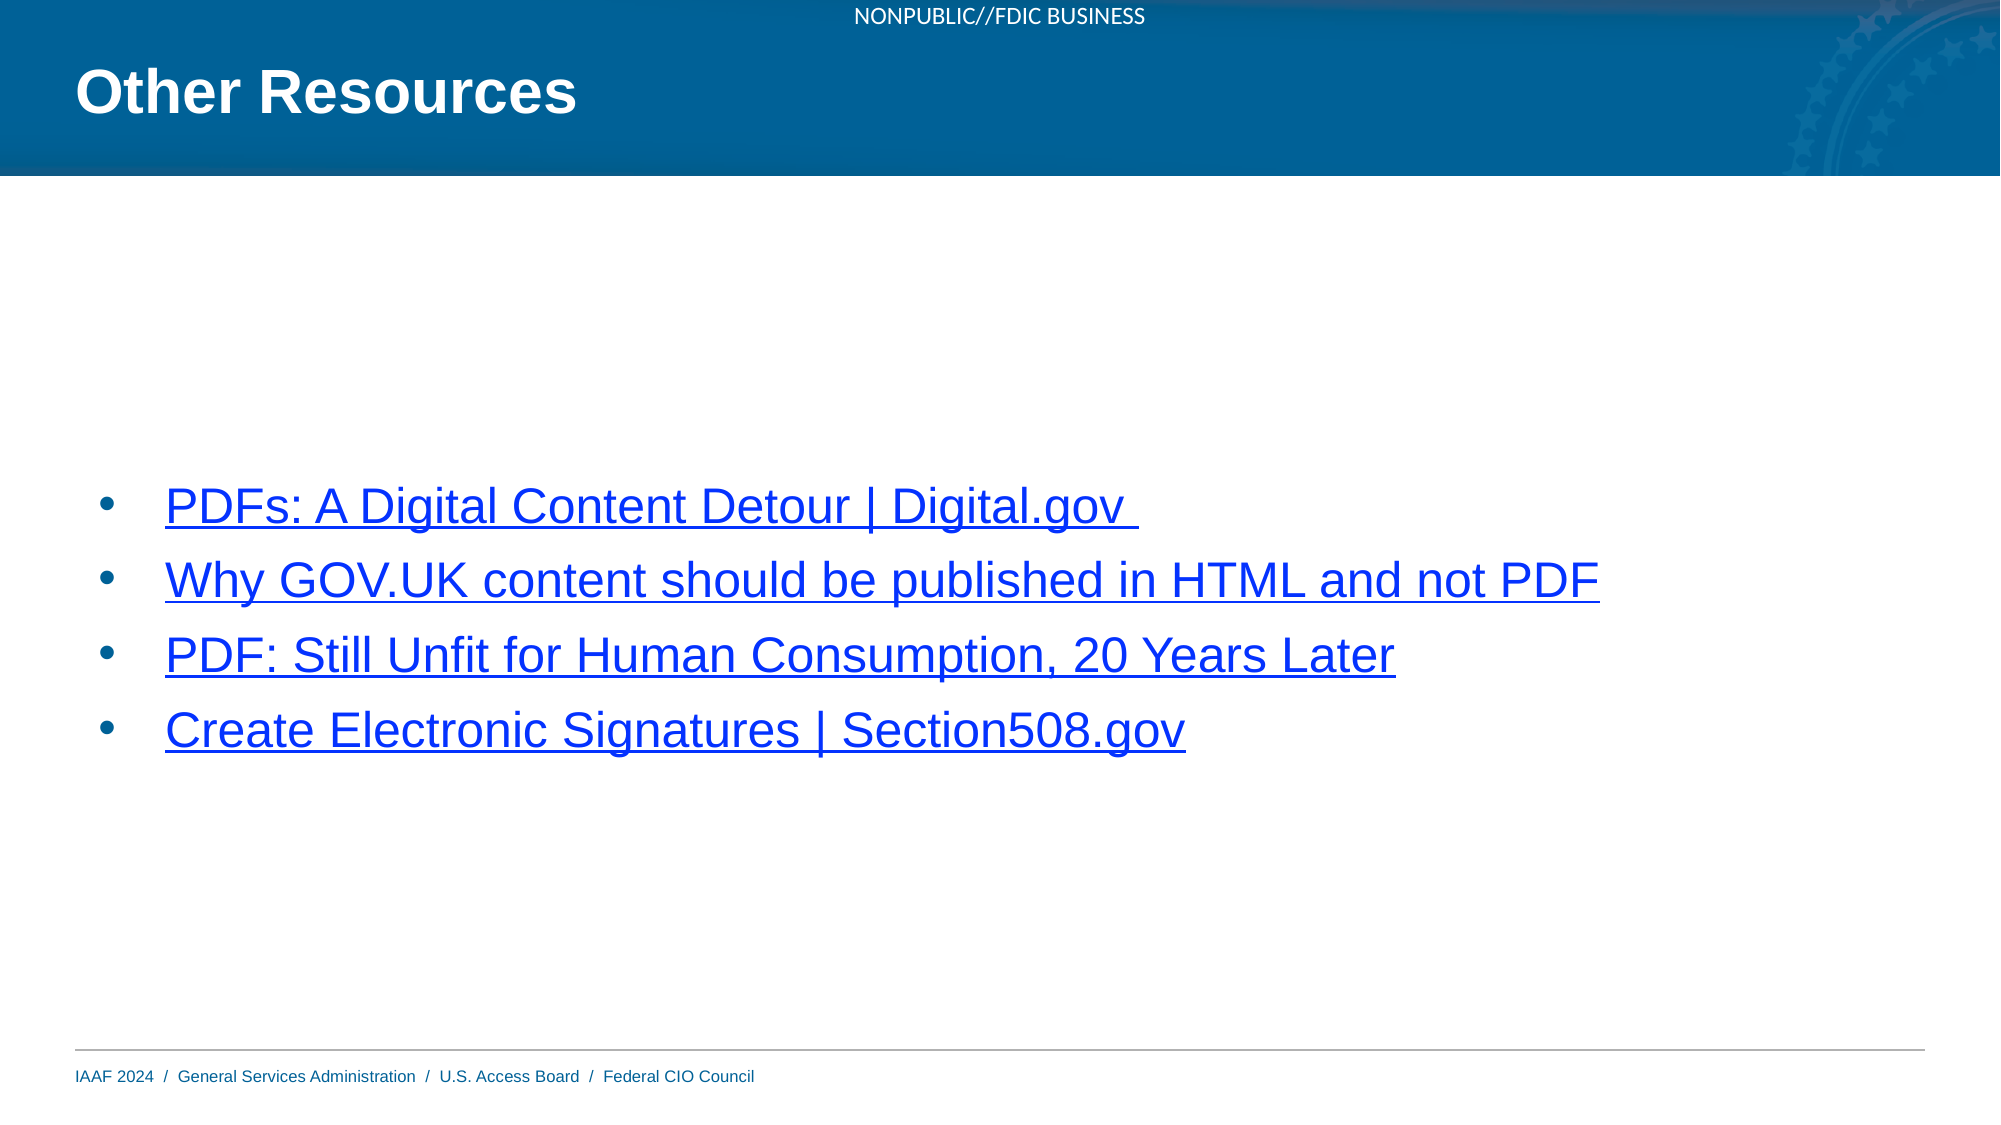

NONPUBLIC//FDIC BUSINESS
# Other Resources
PDFs: A Digital Content Detour | Digital.gov
Why GOV.UK content should be published in HTML and not PDF
PDF: Still Unfit for Human Consumption, 20 Years Later
Create Electronic Signatures | Section508.gov